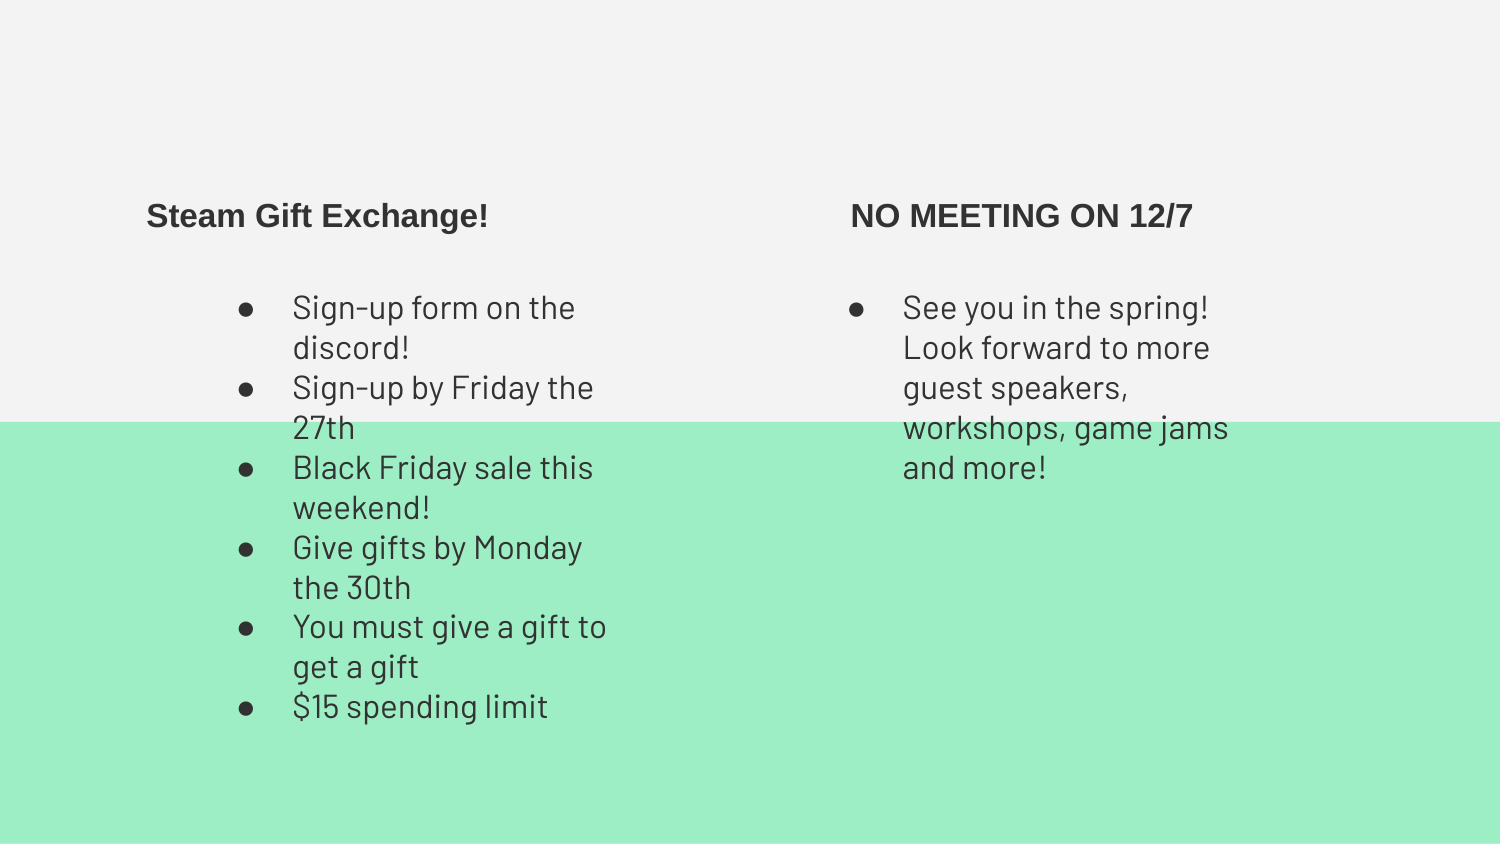

Steam Gift Exchange!
NO MEETING ON 12/7
Sign-up form on the discord!
Sign-up by Friday the 27th
Black Friday sale this weekend!
Give gifts by Monday the 30th
You must give a gift to get a gift
$15 spending limit
See you in the spring! Look forward to more guest speakers, workshops, game jams and more!